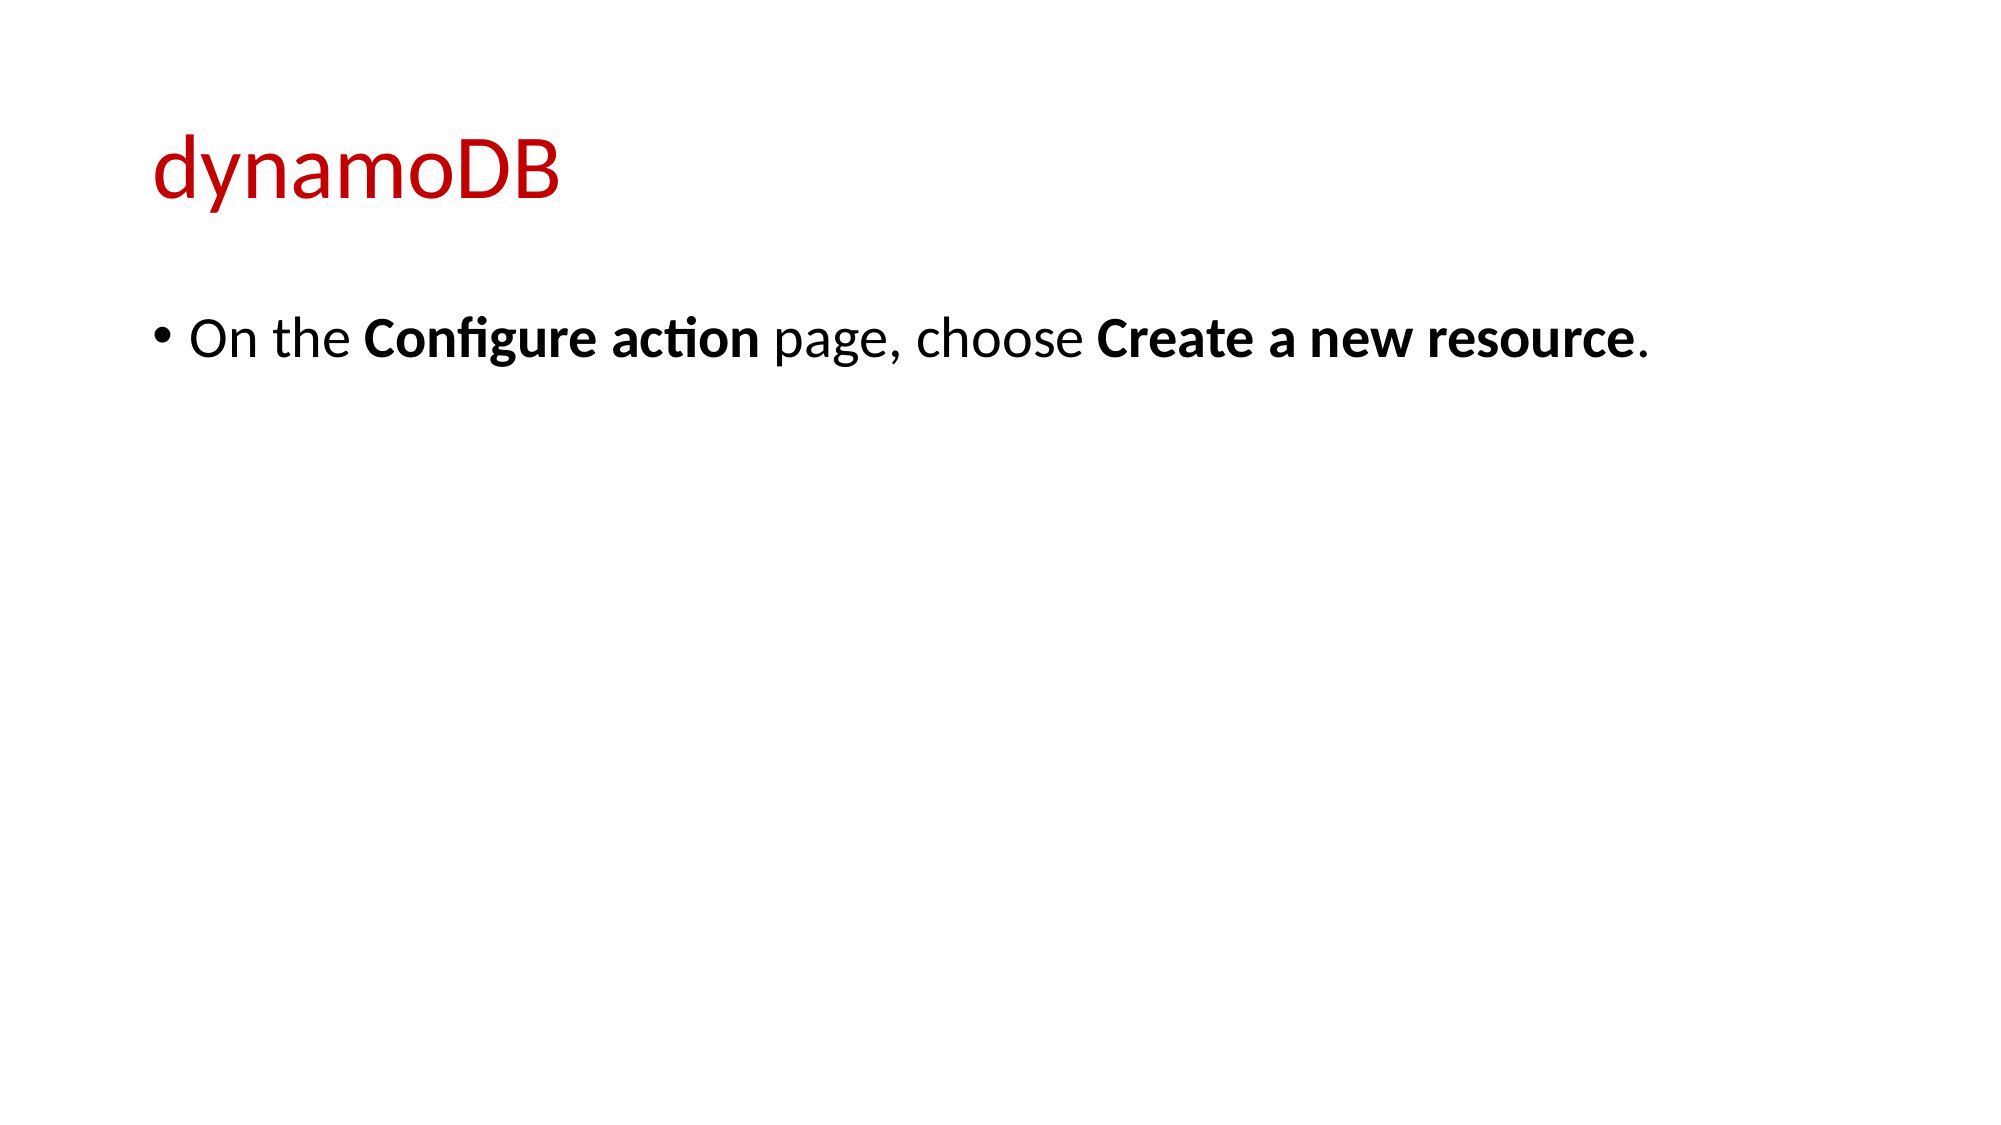

# dynamoDB
On the Configure action page, choose Create a new resource.